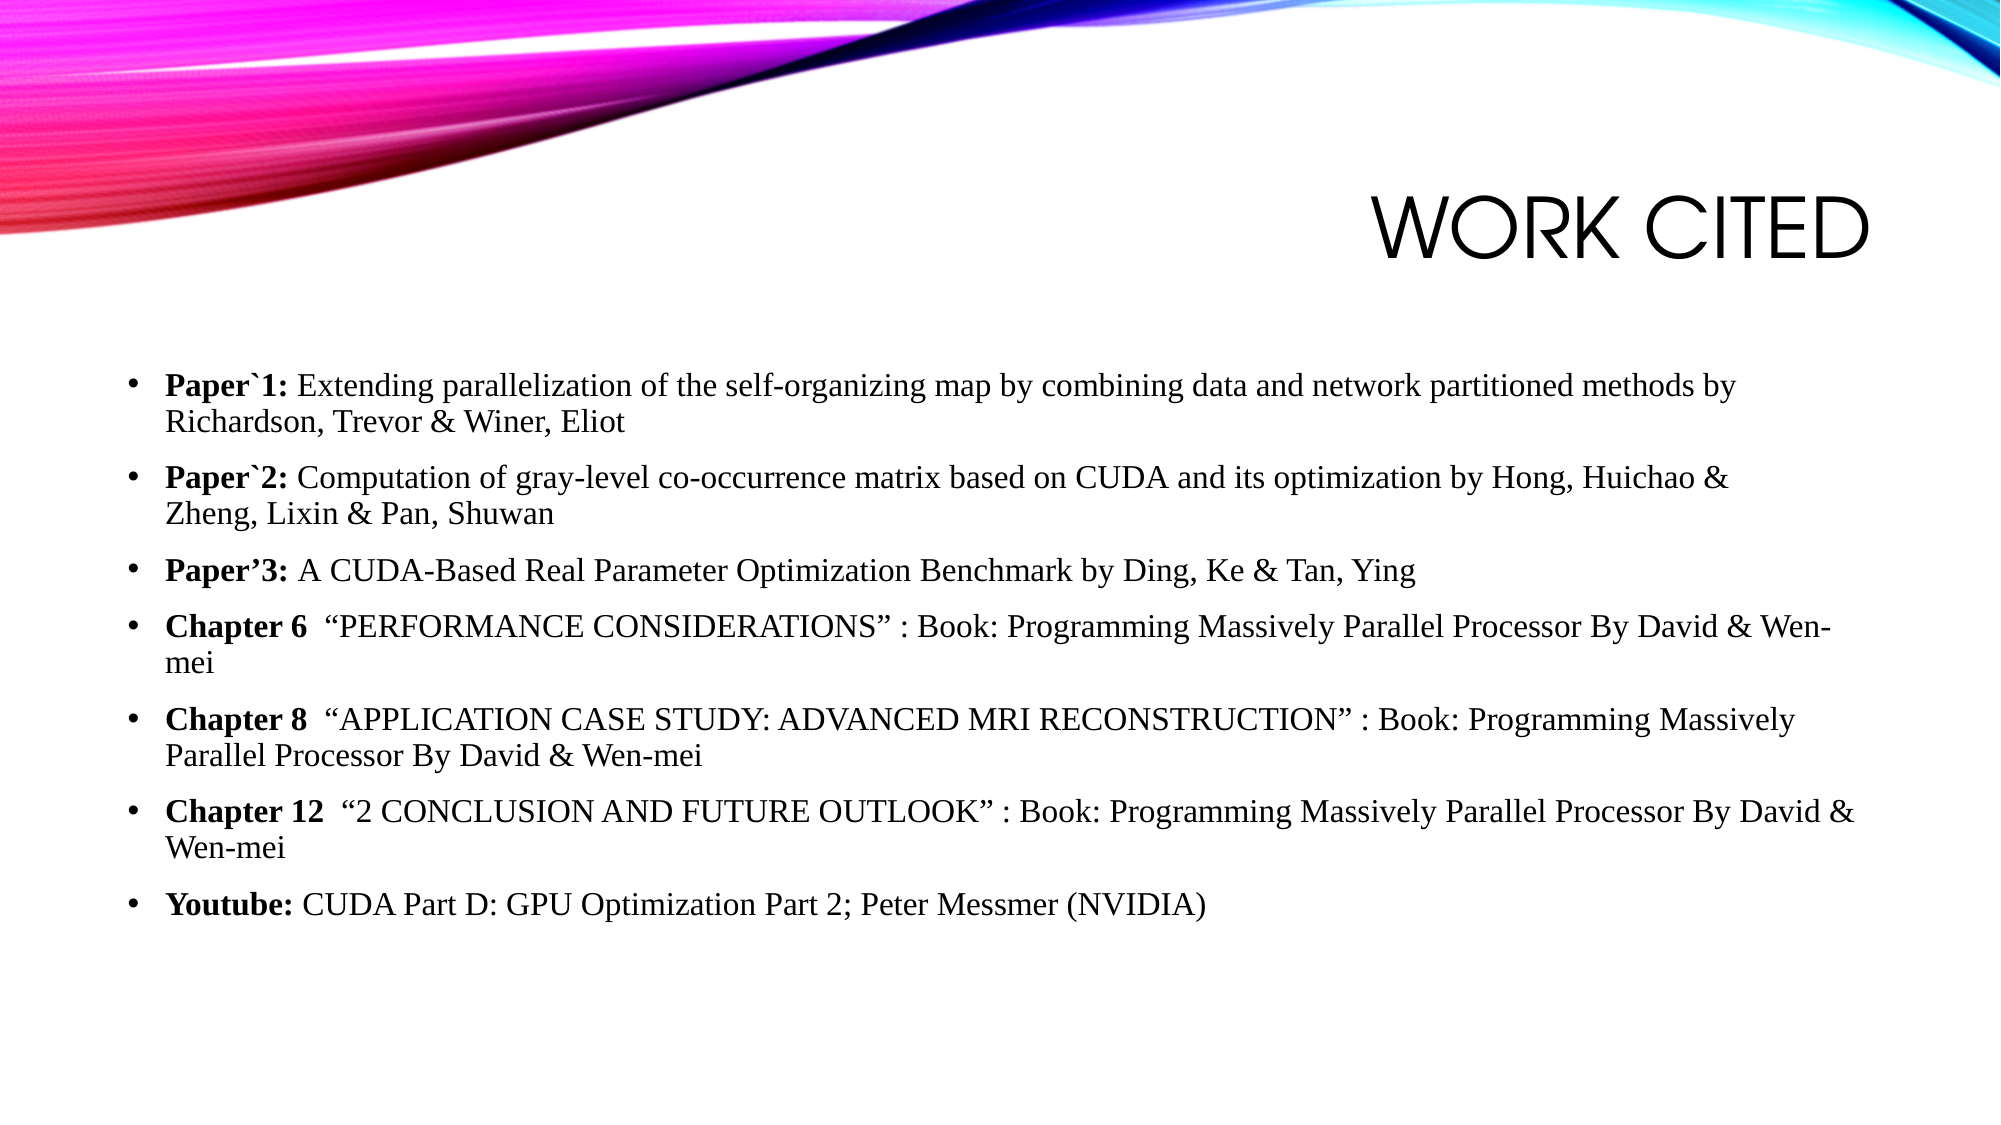

# Work cited
Paper`1: Extending parallelization of the self-organizing map by combining data and network partitioned methods by Richardson, Trevor & Winer, Eliot
Paper`2: Computation of gray-level co-occurrence matrix based on CUDA and its optimization by Hong, Huichao &
Zheng, Lixin & Pan, Shuwan
Paper’3: A CUDA-Based Real Parameter Optimization Benchmark by Ding, Ke & Tan, Ying
Chapter 6  “PERFORMANCE CONSIDERATIONS” : Book: Programming Massively Parallel Processor By David & Wen-mei
Chapter 8  “APPLICATION CASE STUDY: ADVANCED MRI RECONSTRUCTION” : Book: Programming Massively Parallel Processor By David & Wen-mei
Chapter 12  “2 CONCLUSION AND FUTURE OUTLOOK” : Book: Programming Massively Parallel Processor By David & Wen-mei
Youtube: CUDA Part D: GPU Optimization Part 2; Peter Messmer (NVIDIA)